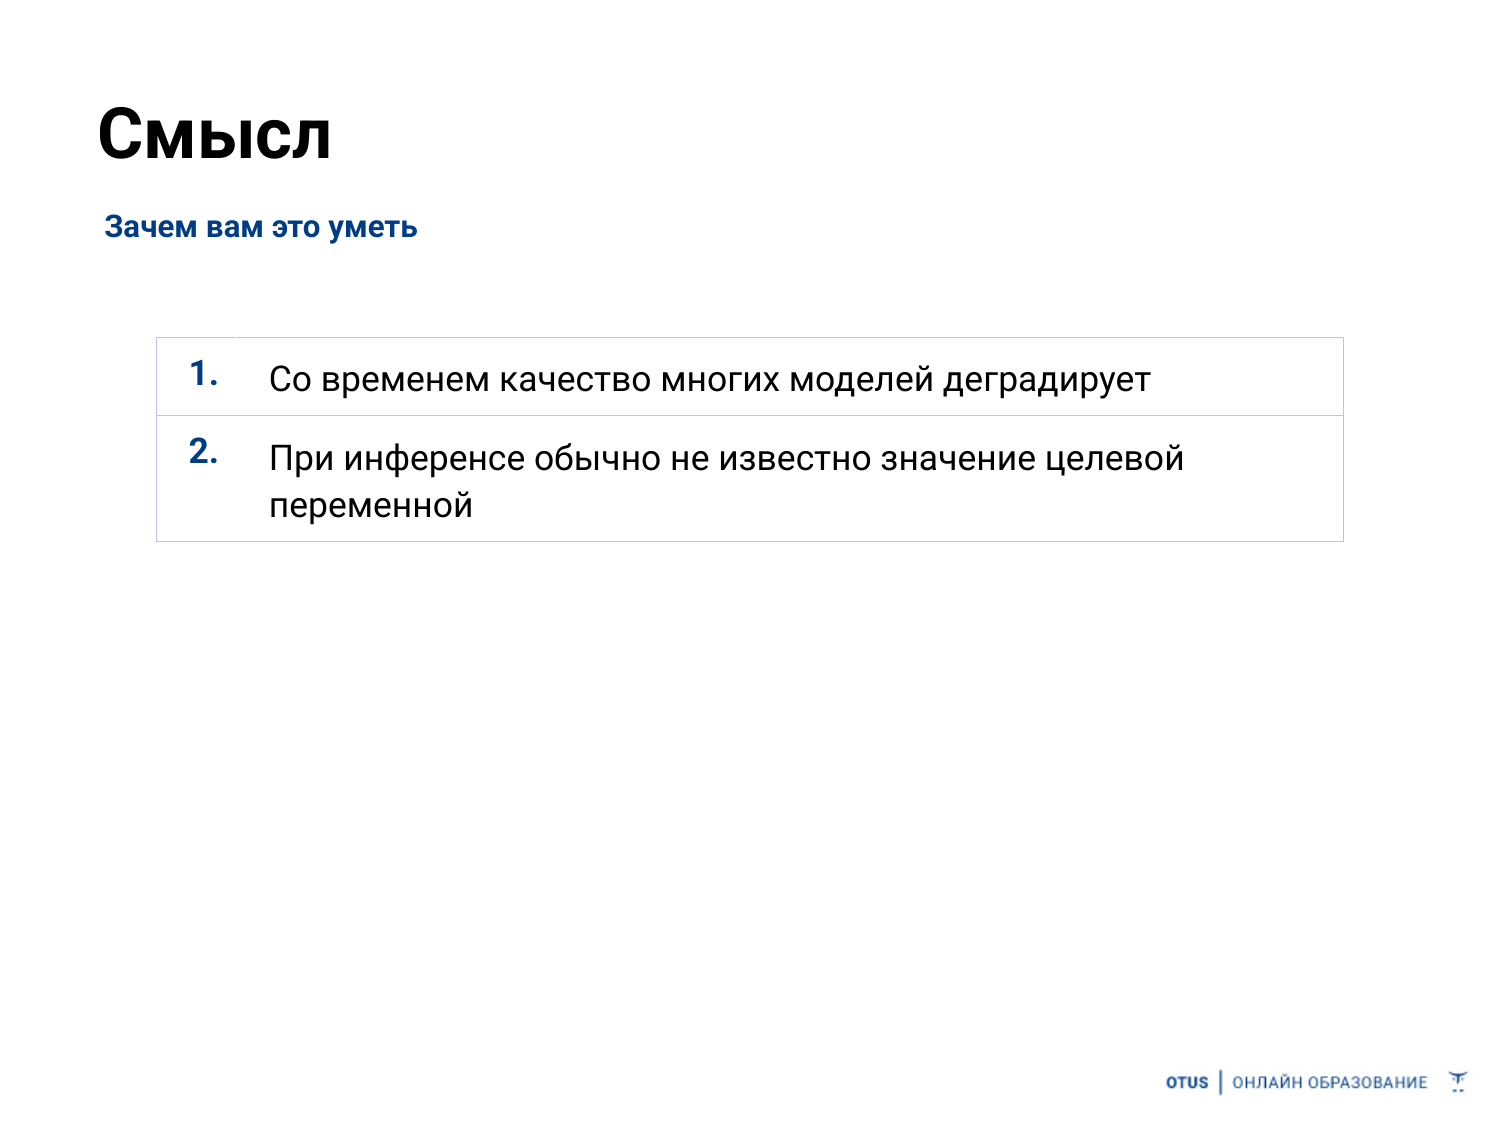

# Смысл
Зачем вам это уметь
| 1. | Со временем качество многих моделей деградирует |
| --- | --- |
| 2. | При инференсе обычно не известно значение целевой переменной |